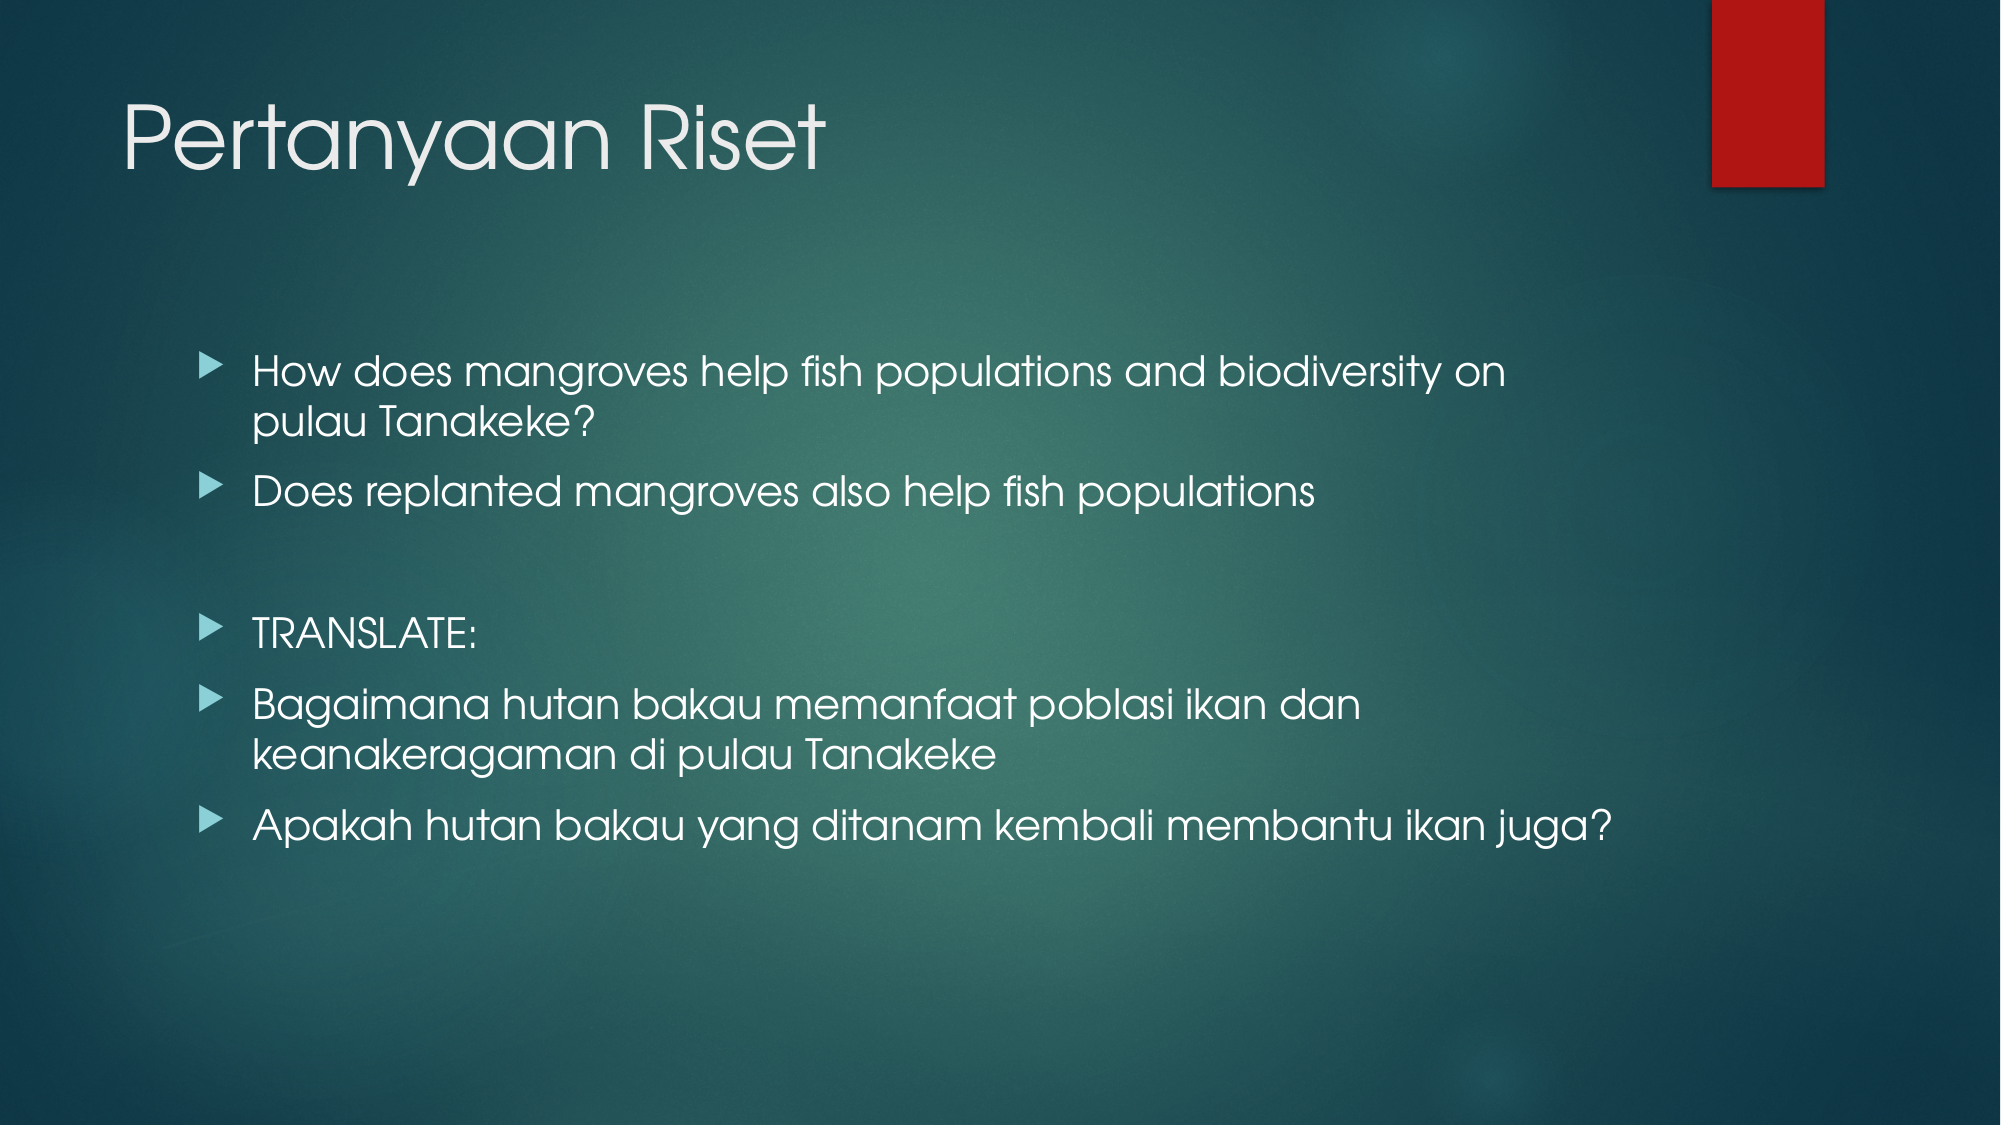

# Pertanyaan Riset
How does mangroves help fish populations and biodiversity on pulau Tanakeke?
Does replanted mangroves also help fish populations

TRANSLATE:
Bagaimana hutan bakau memanfaat poblasi ikan dan keanakeragaman di pulau Tanakeke
Apakah hutan bakau yang ditanam kembali membantu ikan juga?